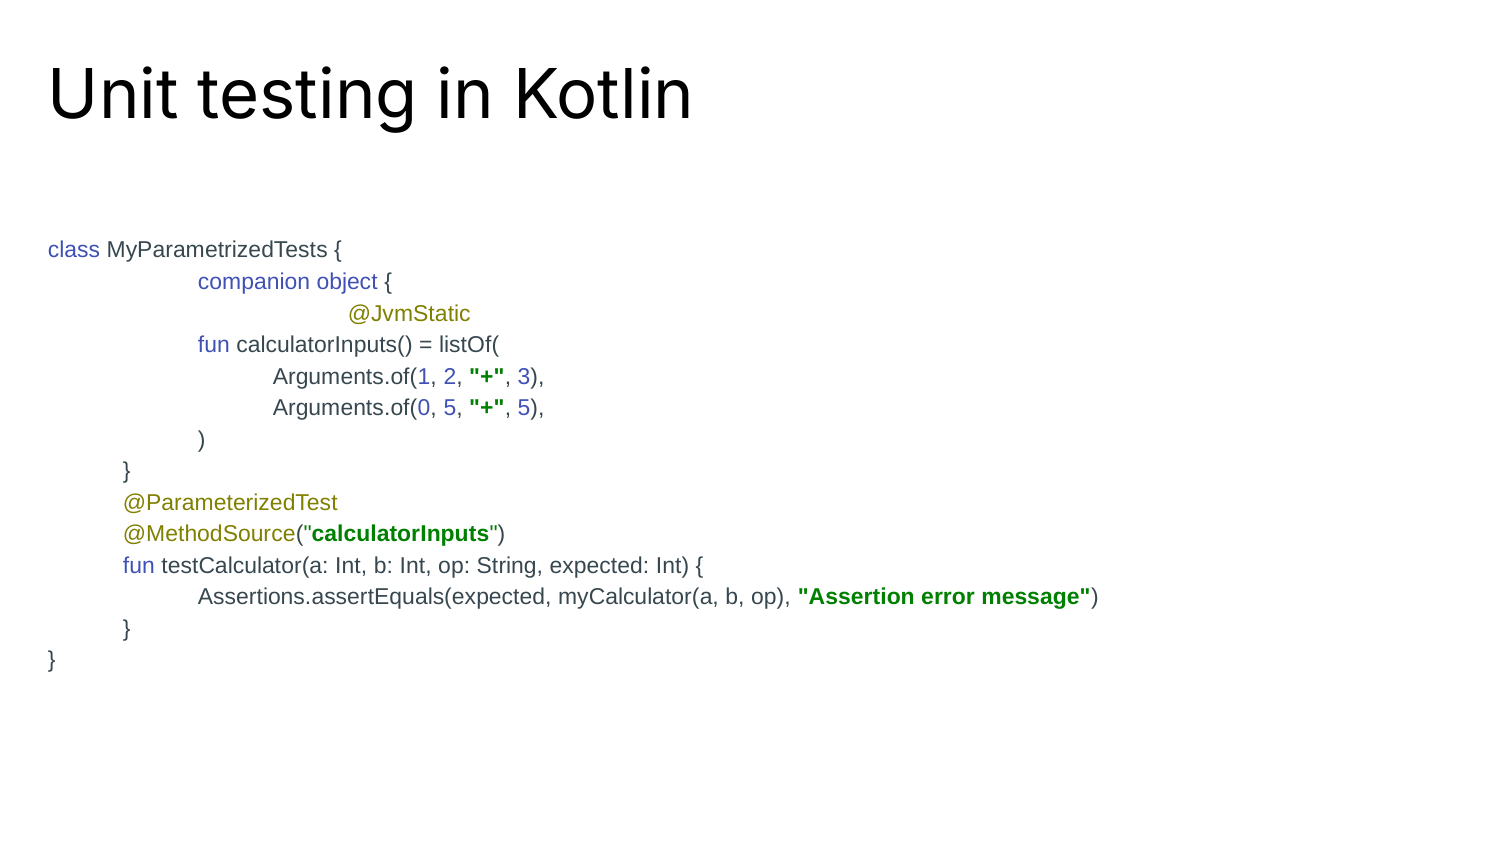

# Unit testing in Kotlin
class MyParametrizedTests {
	companion object {
		@JvmStatic
fun calculatorInputs() = listOf(
	Arguments.of(1, 2, "+", 3),
	Arguments.of(0, 5, "+", 5),
)
}
@ParameterizedTest
@MethodSource("calculatorInputs")
fun testCalculator(a: Int, b: Int, op: String, expected: Int) {
	Assertions.assertEquals(expected, myCalculator(a, b, op), "Assertion error message")
}
}